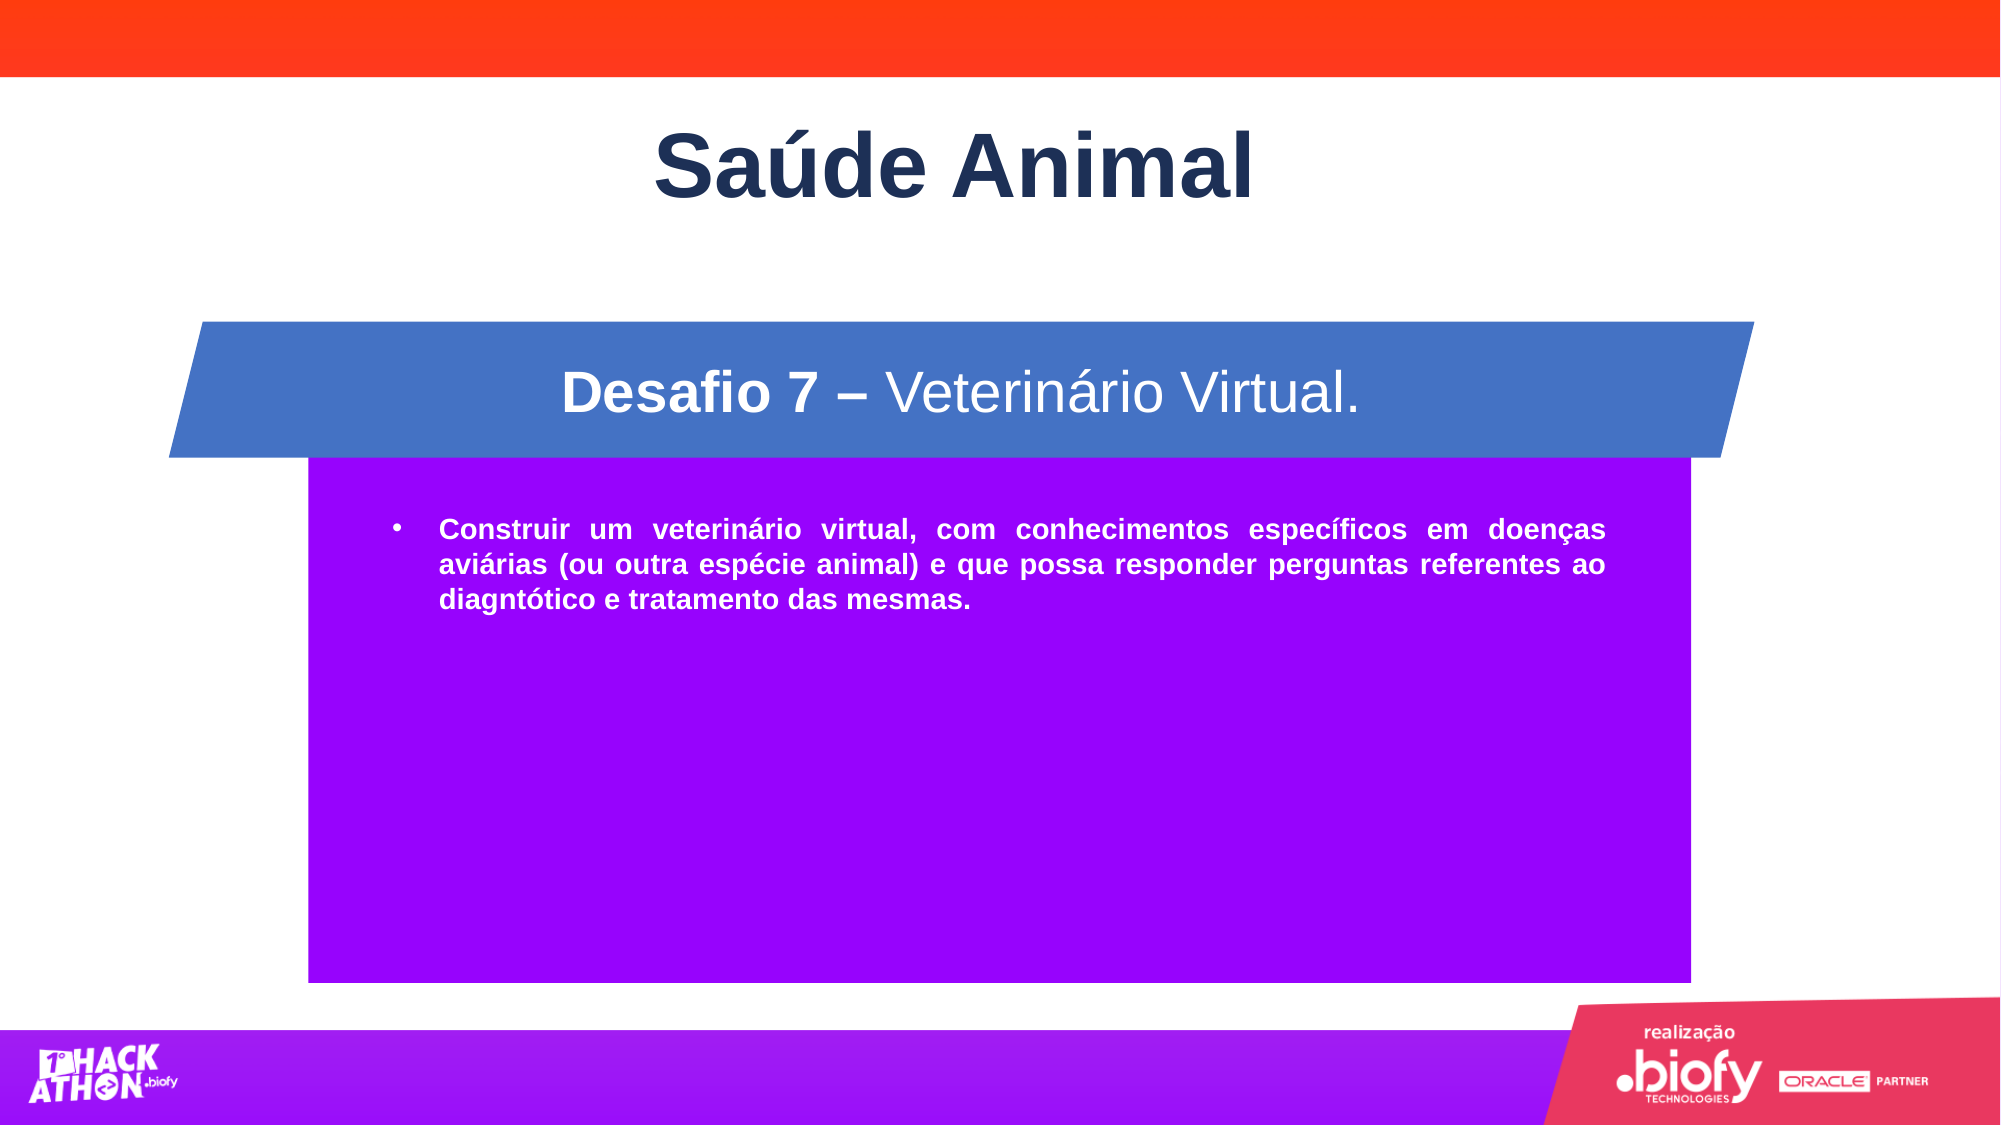

Saúde Animal
Desafio 7 – Veterinário Virtual.

Construir um veterinário virtual, com conhecimentos específicos em doenças aviárias (ou outra espécie animal) e que possa responder perguntas referentes ao diagntótico e tratamento das mesmas.